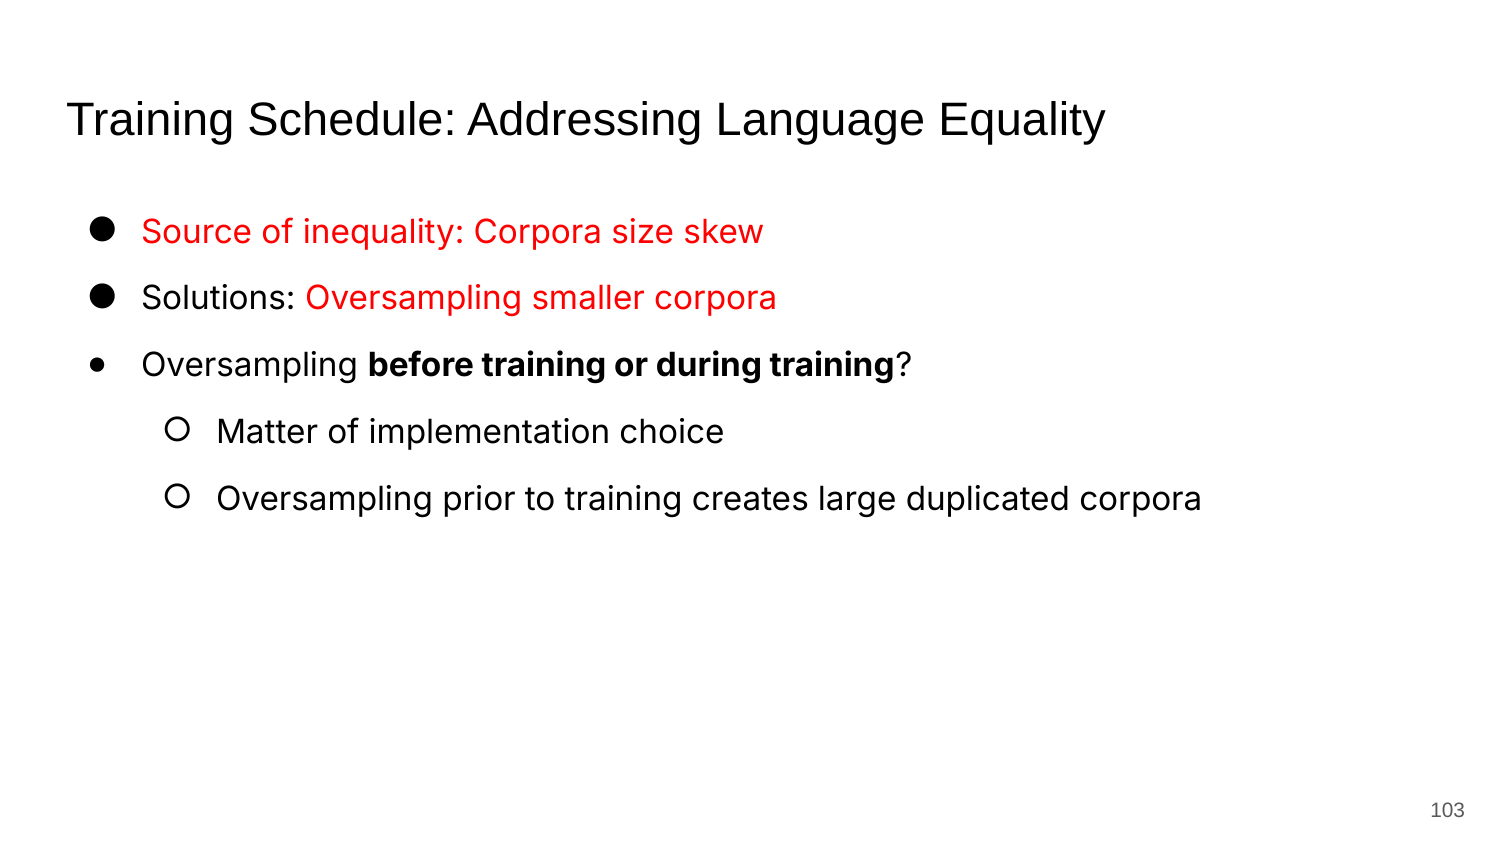

# Training Schedule: Addressing Language Equality
Source of inequality: Corpora size skew
Solutions: Oversampling smaller corpora
Oversampling before training or during training?
Matter of implementation choice
Oversampling prior to training creates large duplicated corpora
103